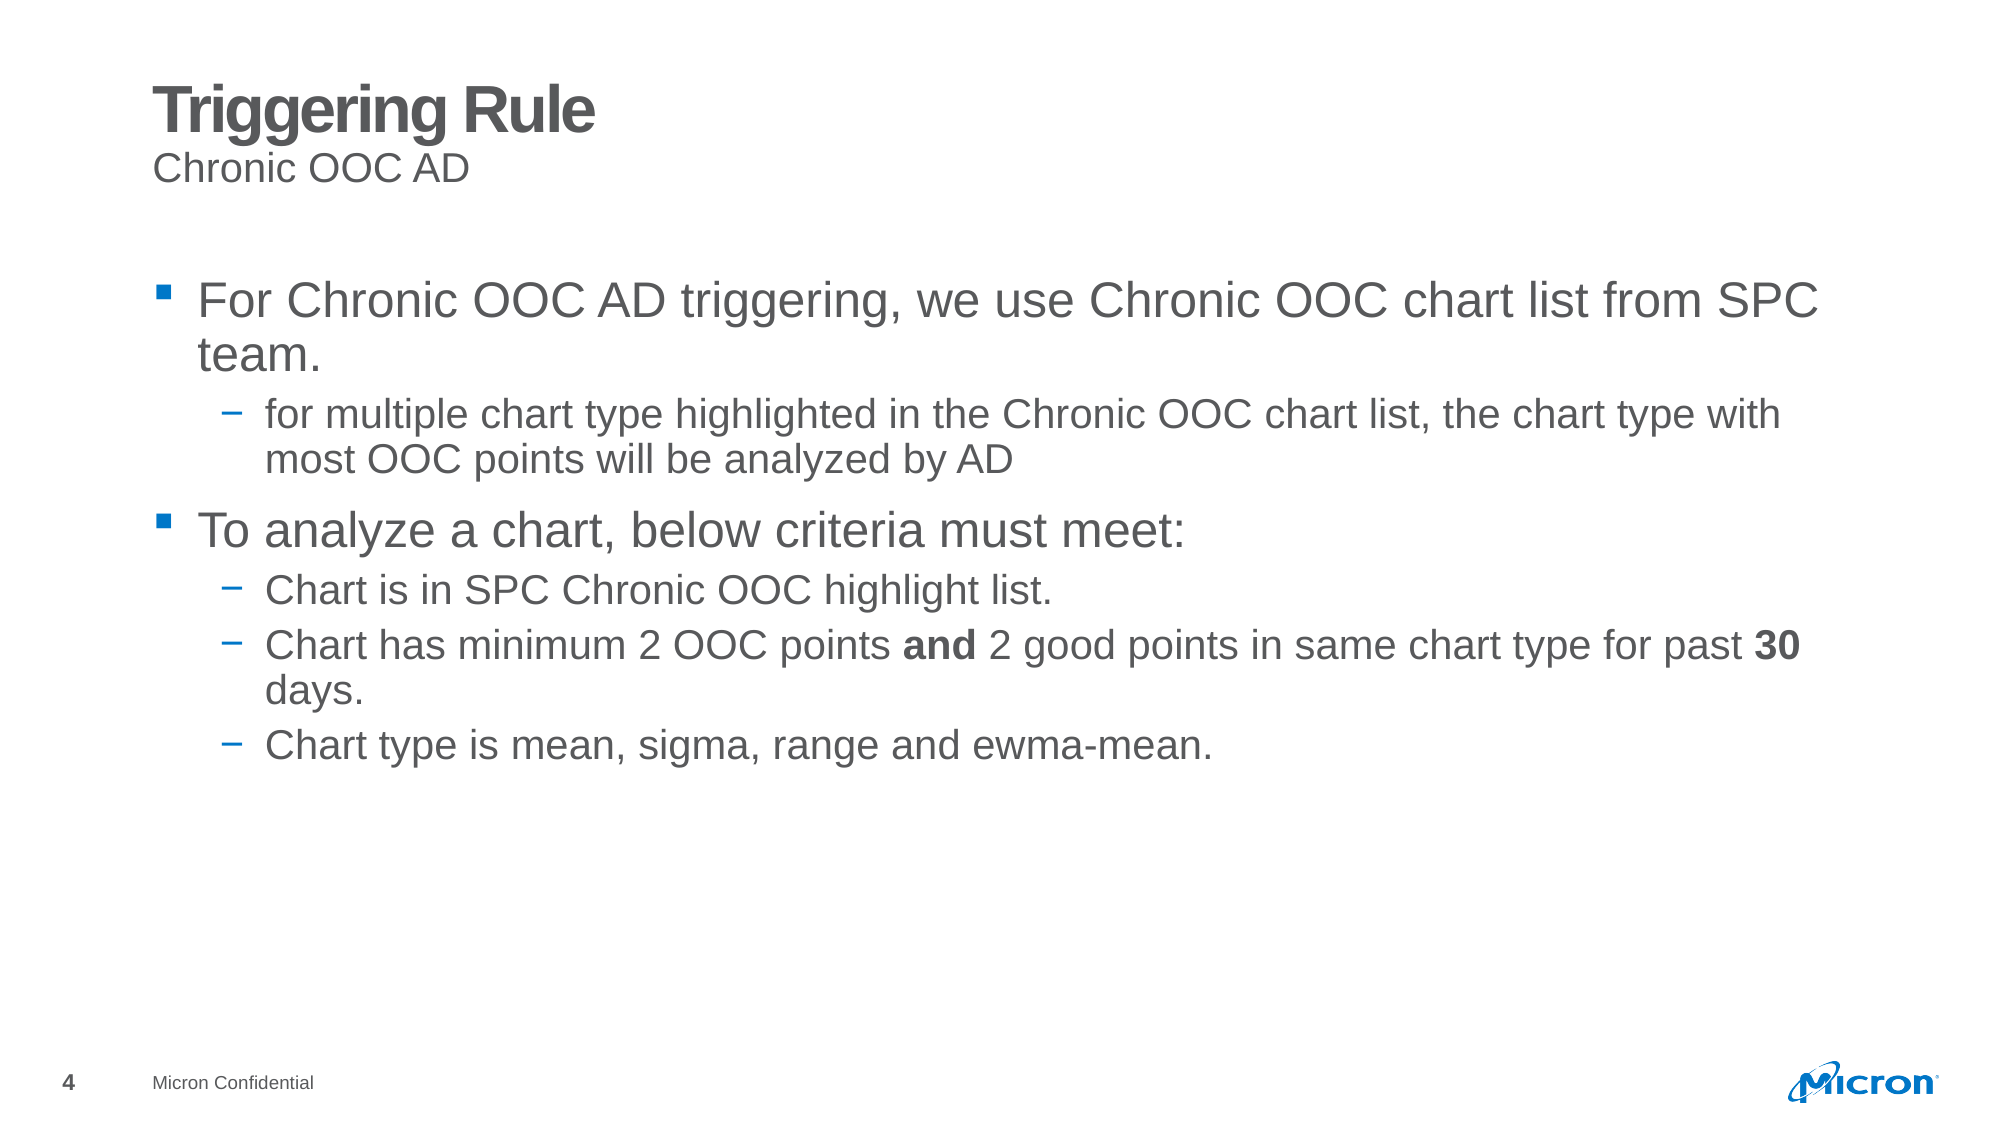

# Triggering Rule
Chronic OOC AD
For Chronic OOC AD triggering, we use Chronic OOC chart list from SPC team.
for multiple chart type highlighted in the Chronic OOC chart list, the chart type with most OOC points will be analyzed by AD
To analyze a chart, below criteria must meet:
Chart is in SPC Chronic OOC highlight list.
Chart has minimum 2 OOC points and 2 good points in same chart type for past 30 days.
Chart type is mean, sigma, range and ewma-mean.

Micron Confidential
4